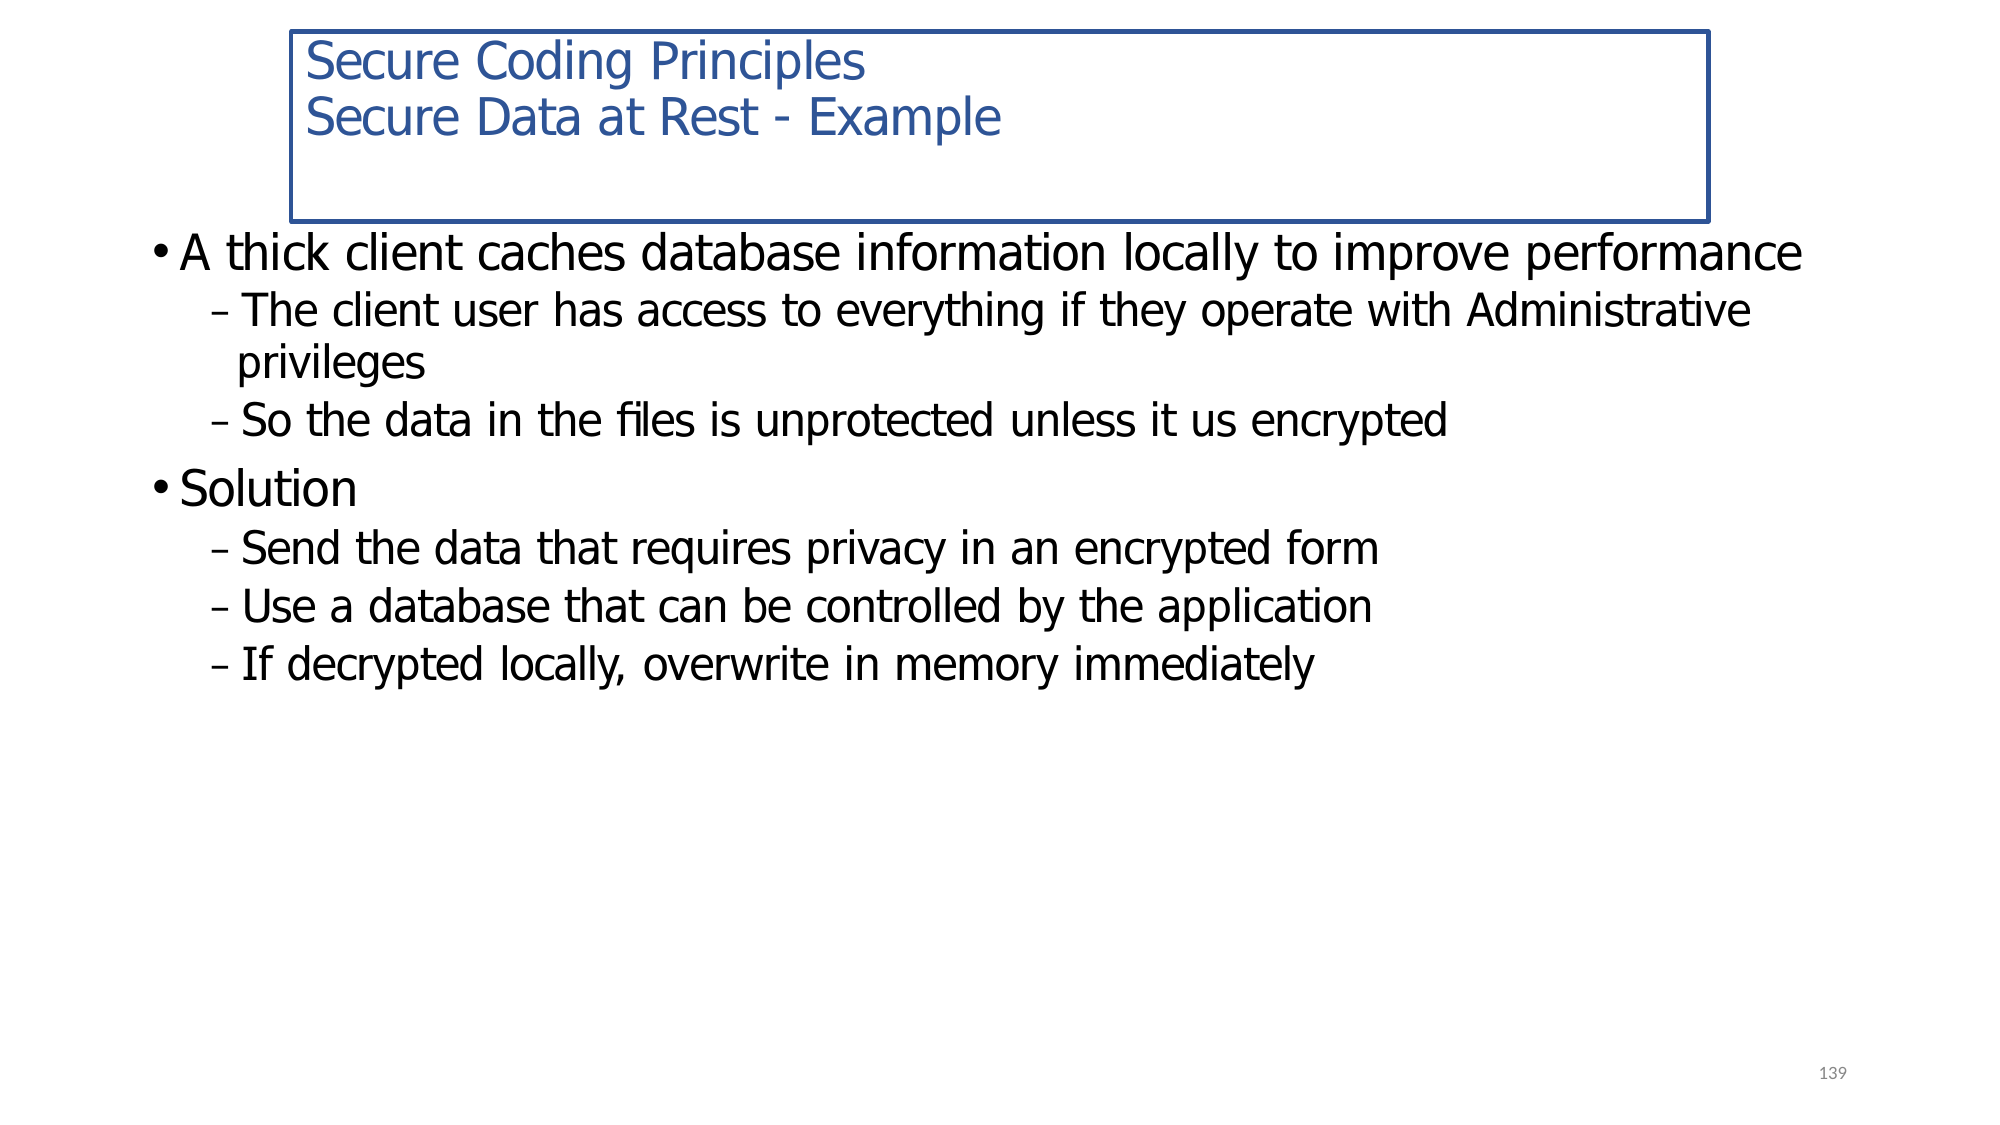

# Secure Coding Principles  Secure Data at Rest - Example
A thick client caches database information locally to improve performance
– The client user has access to everything if they operate with Administrative
privileges
– So the data in the files is unprotected unless it us encrypted
Solution
– Send the data that requires privacy in an encrypted form
– Use a database that can be controlled by the application
– If decrypted locally, overwrite in memory immediately
139